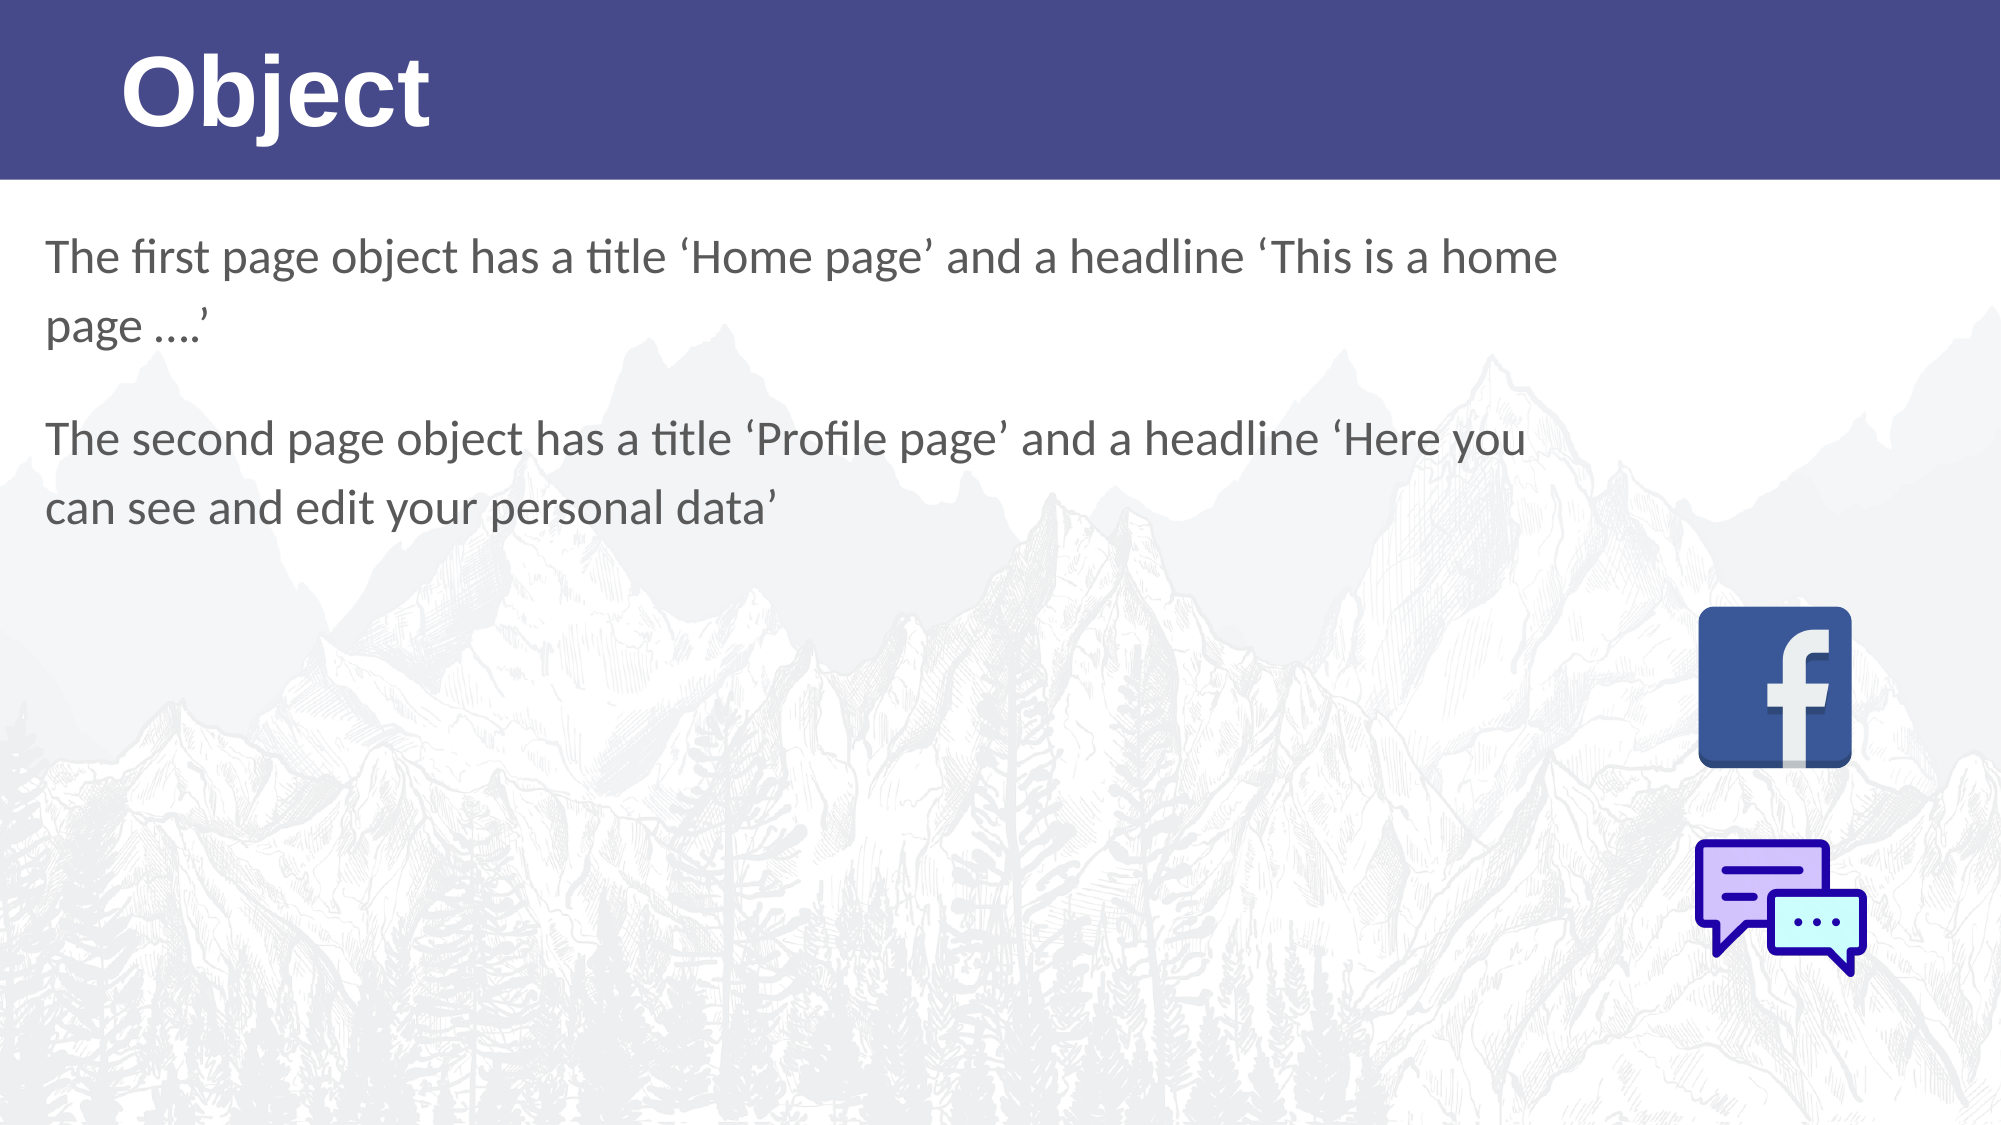

Object
The first page object has a title ‘Home page’ and a headline ‘This is a home page ….’
The second page object has a title ‘Profile page’ and a headline ‘Here you can see and edit your personal data’